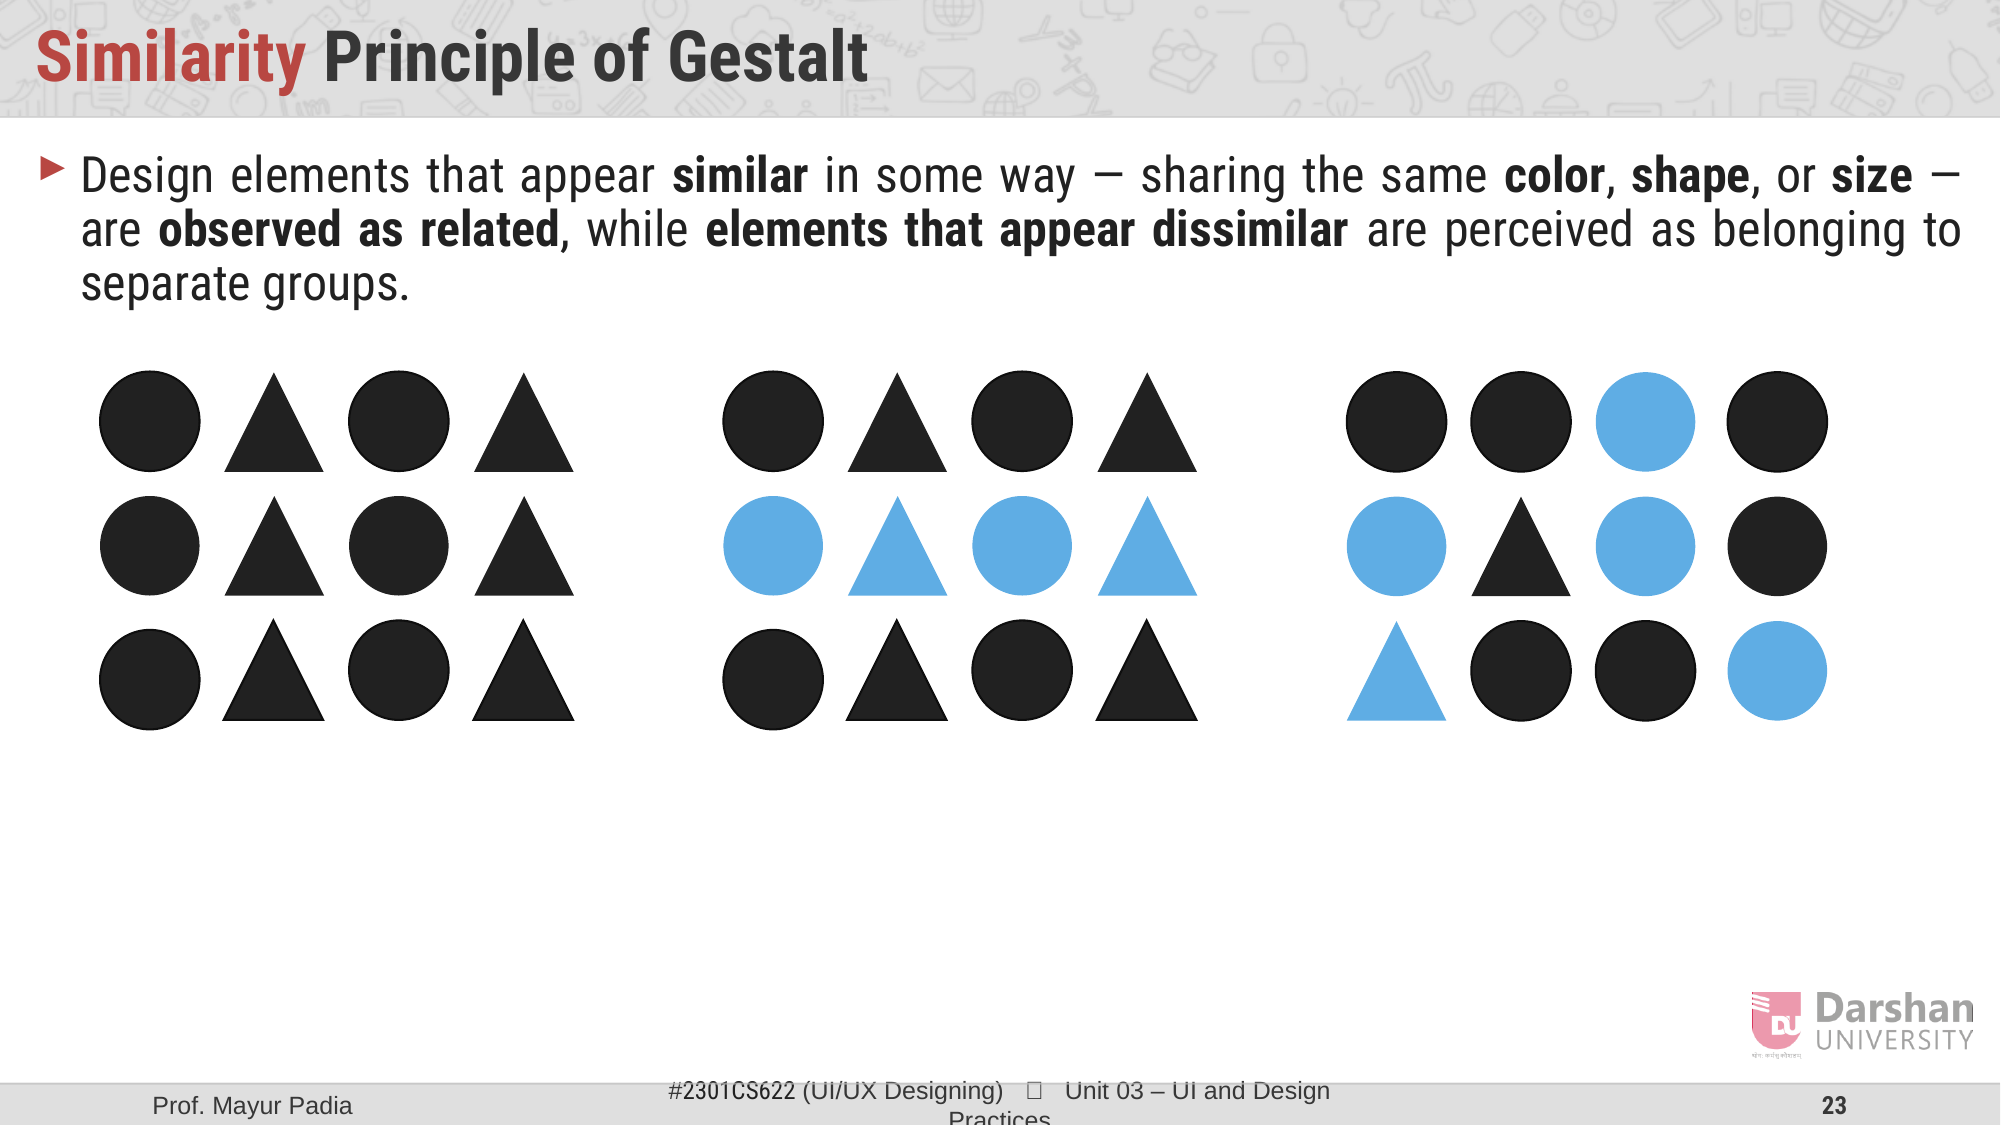

# Similarity Principle of Gestalt
Design elements that appear similar in some way — sharing the same color, shape, or size — are observed as related, while elements that appear dissimilar are perceived as belonging to separate groups.